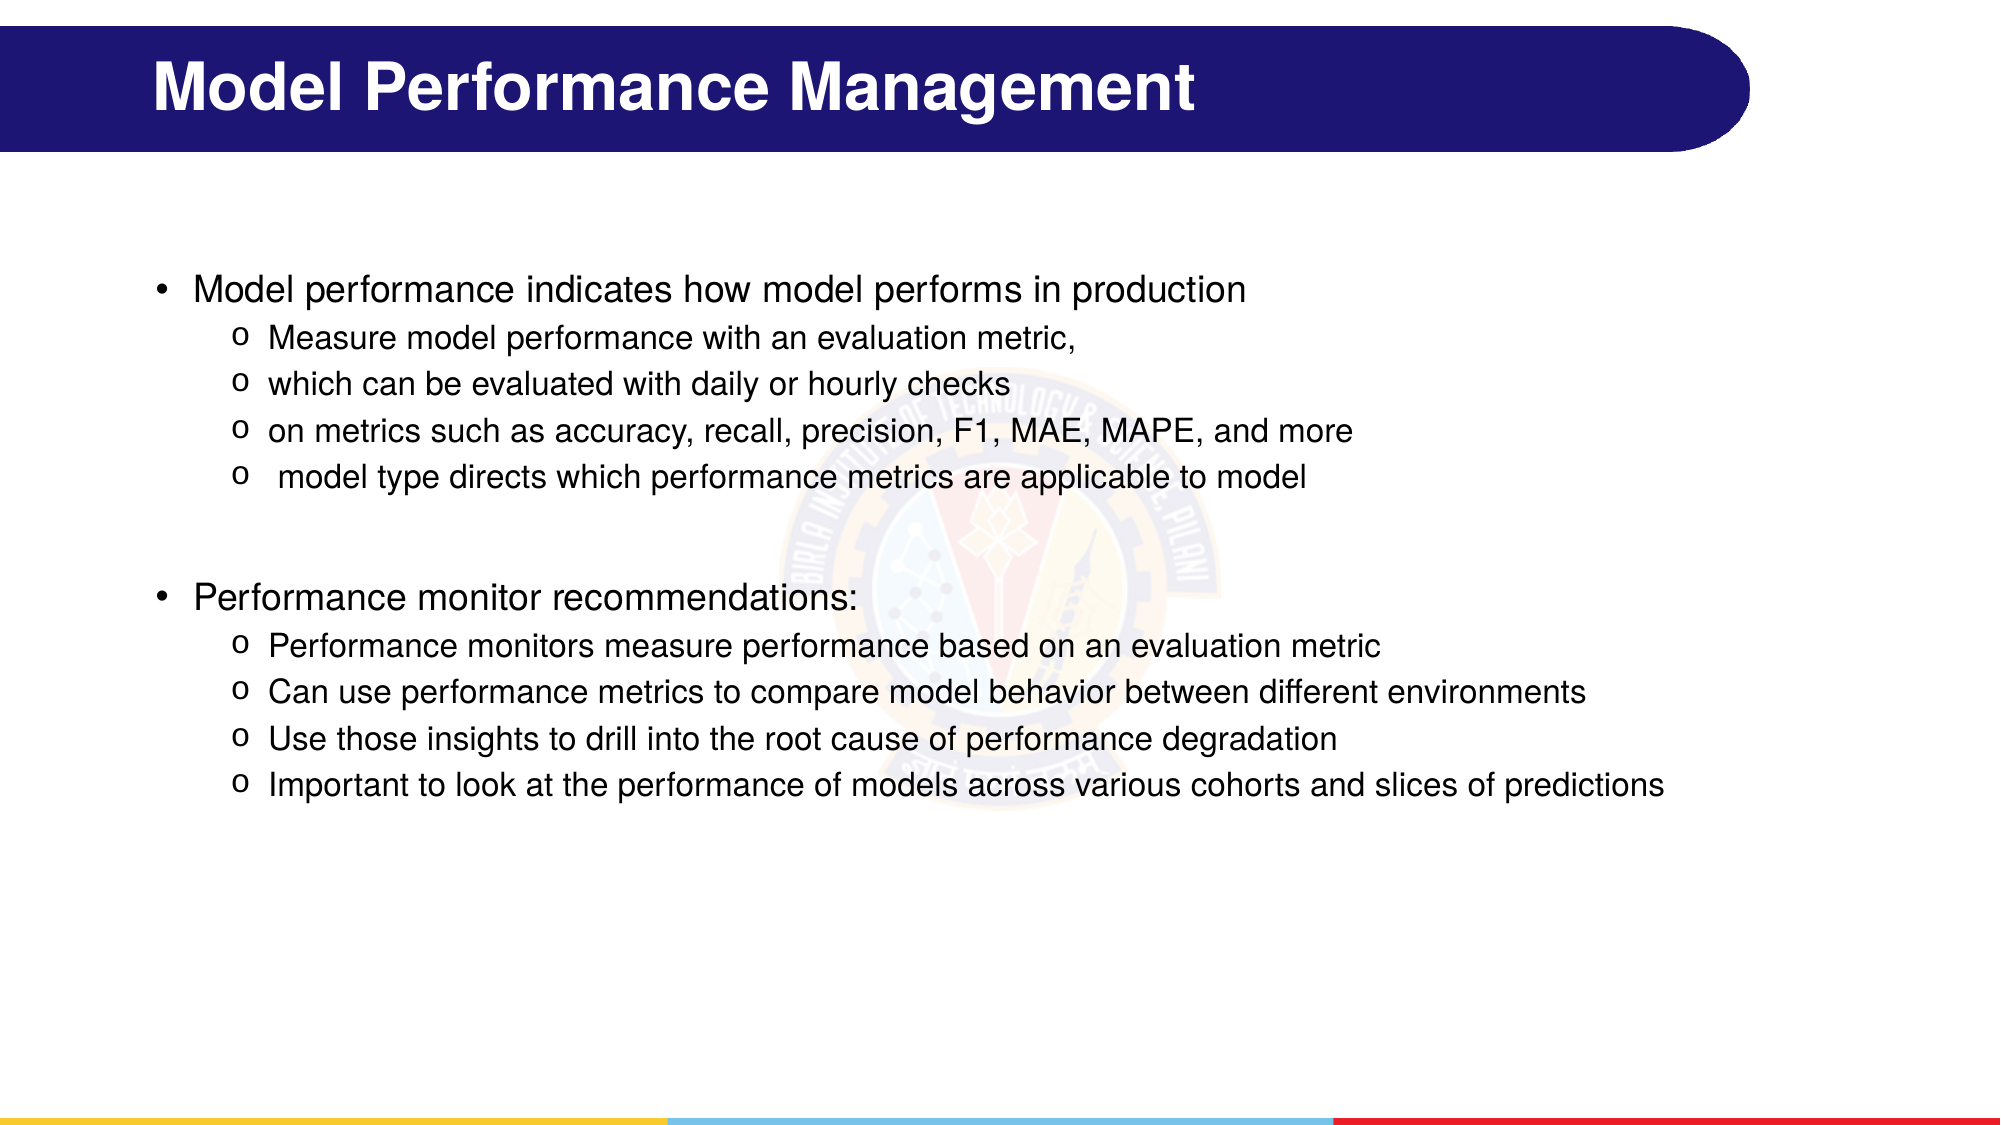

# Model Performance Management

Model performance indicates how model performs in production
Measure model performance with an evaluation metric,
which can be evaluated with daily or hourly checks
on metrics such as accuracy, recall, precision, F1, MAE, MAPE, and more
 model type directs which performance metrics are applicable to model

Performance monitor recommendations:
Performance monitors measure performance based on an evaluation metric
Can use performance metrics to compare model behavior between different environments
Use those insights to drill into the root cause of performance degradation
Important to look at the performance of models across various cohorts and slices of predictions